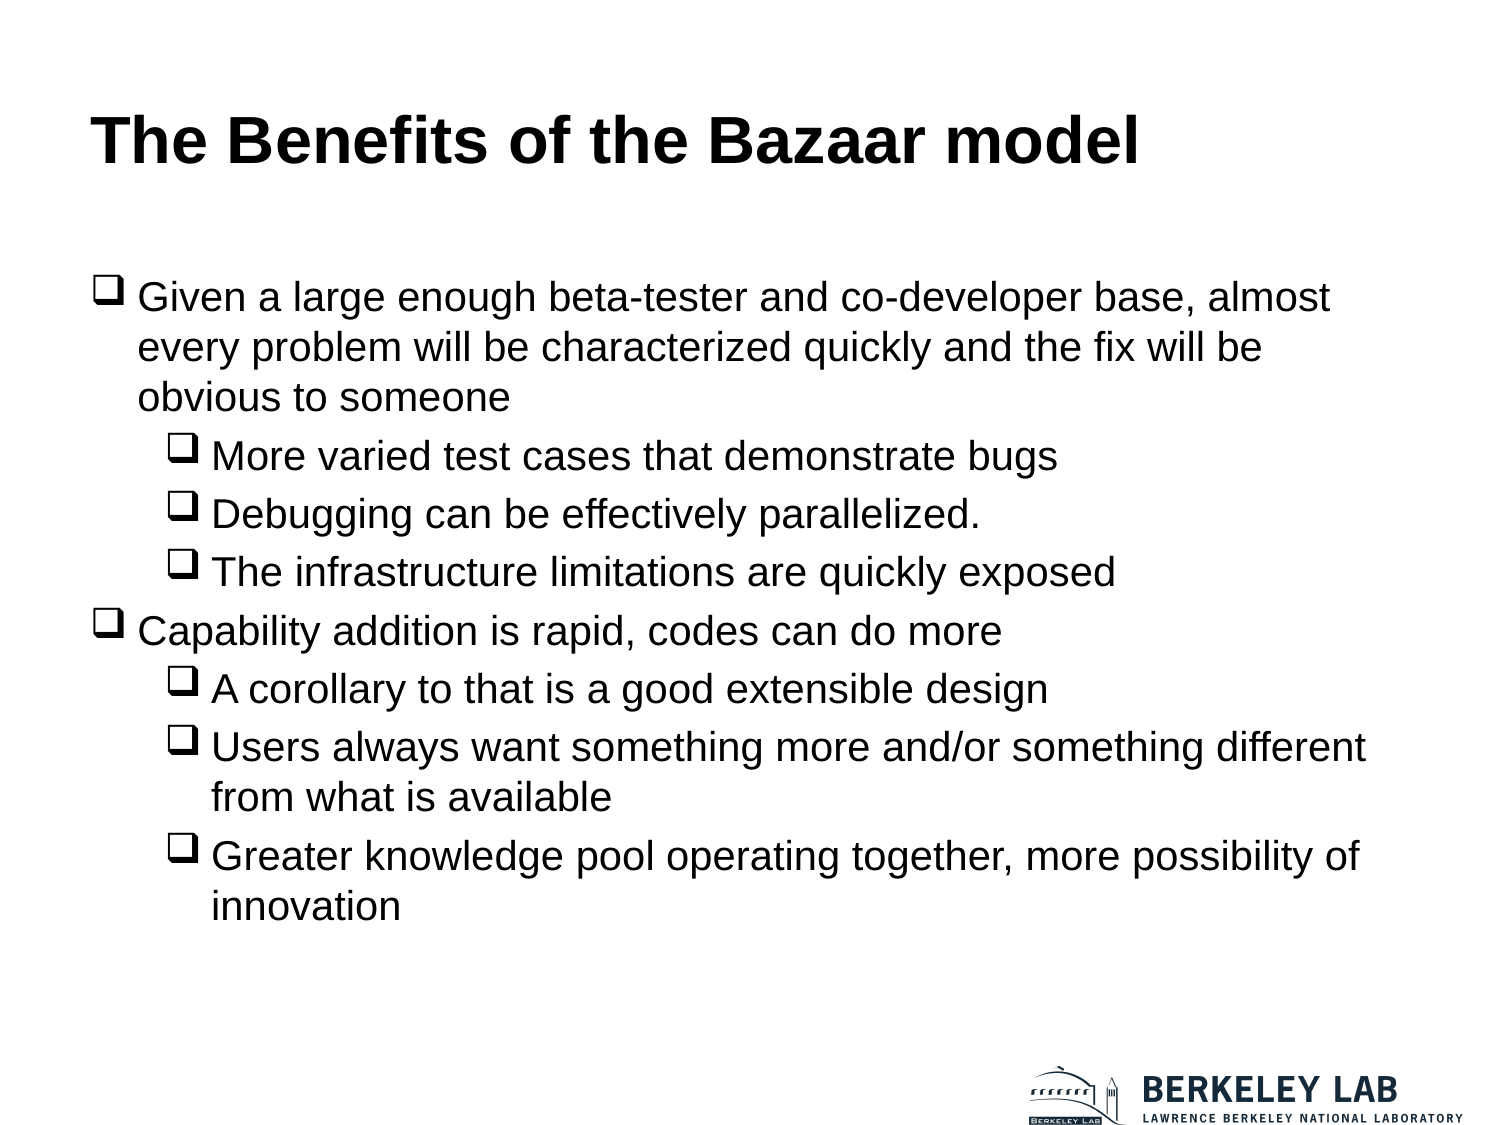

# The Benefits of the Bazaar model
Given a large enough beta-tester and co-developer base, almost every problem will be characterized quickly and the fix will be obvious to someone
More varied test cases that demonstrate bugs
Debugging can be effectively parallelized.
The infrastructure limitations are quickly exposed
Capability addition is rapid, codes can do more
A corollary to that is a good extensible design
Users always want something more and/or something different from what is available
Greater knowledge pool operating together, more possibility of innovation